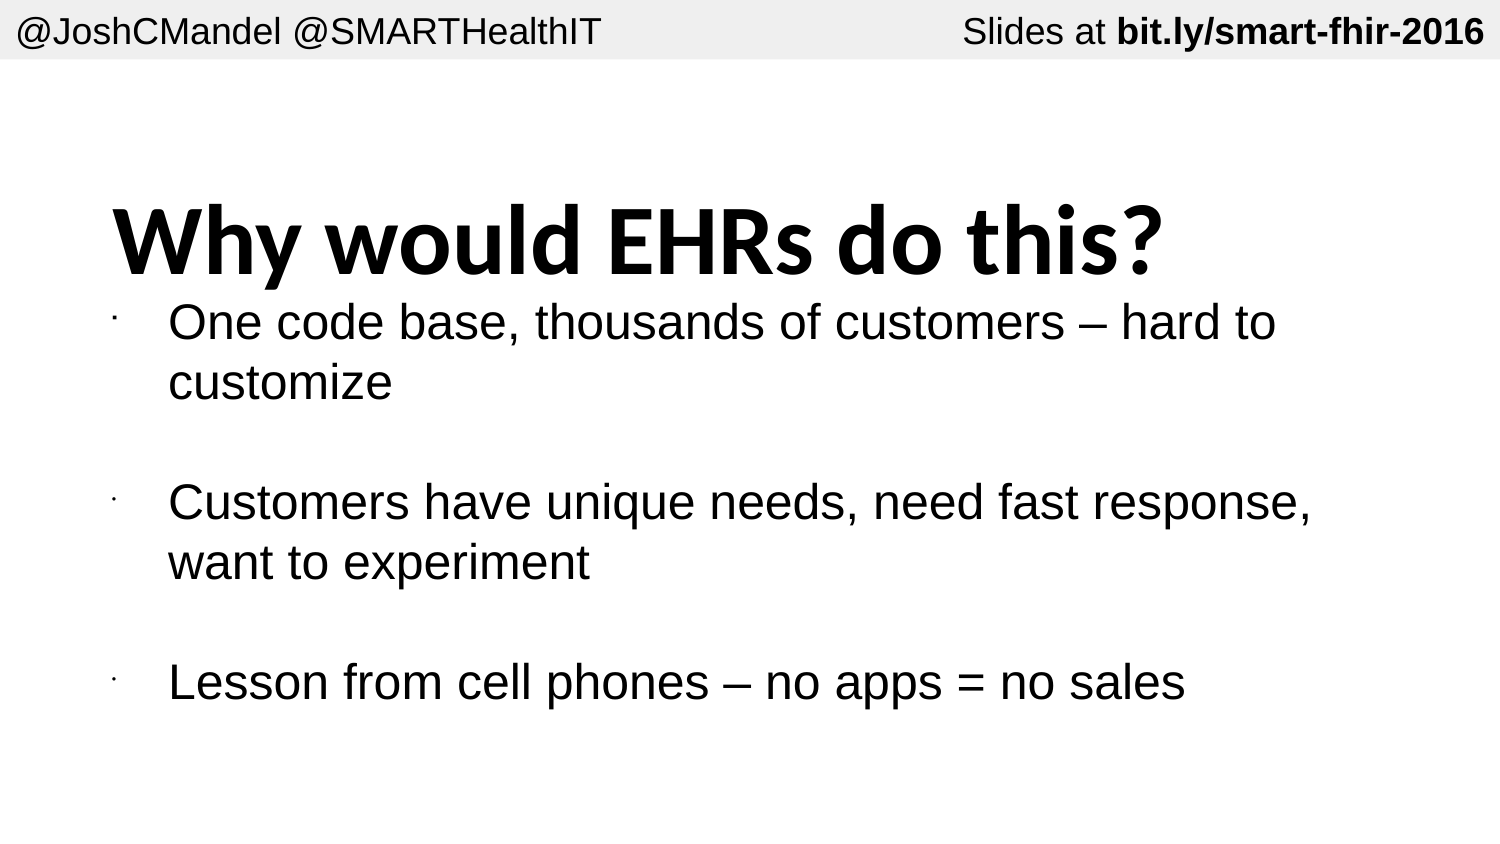

Slides at bit.ly/smart-fhir-2016
@JoshCMandel @SMARTHealthIT
Why would EHRs do this?
One code base, thousands of customers – hard to customize

Customers have unique needs, need fast response, want to experiment

Lesson from cell phones – no apps = no sales